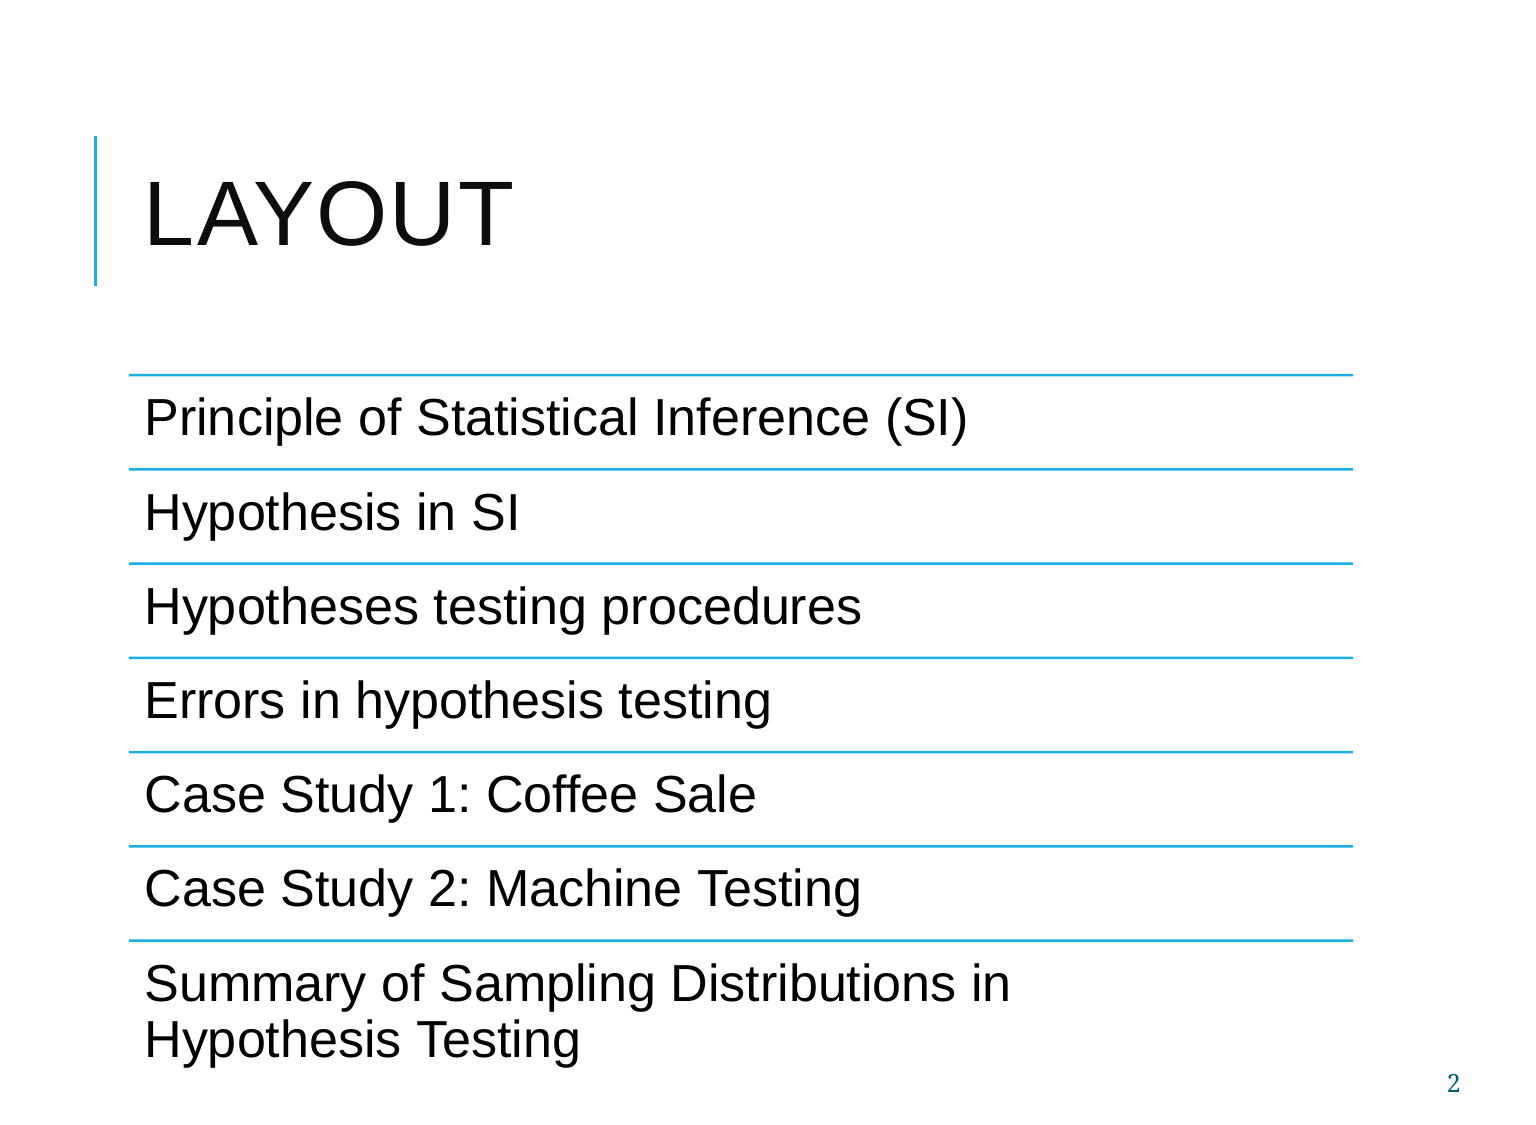

# Layout

Principle of Statistical Inference (SI)
Hypothesis in SI
Hypotheses testing procedures
Errors in hypothesis testing
Case Study 1: Coffee Sale
Case Study 2: Machine Testing
Summary of Sampling Distributions in Hypothesis Testing
2